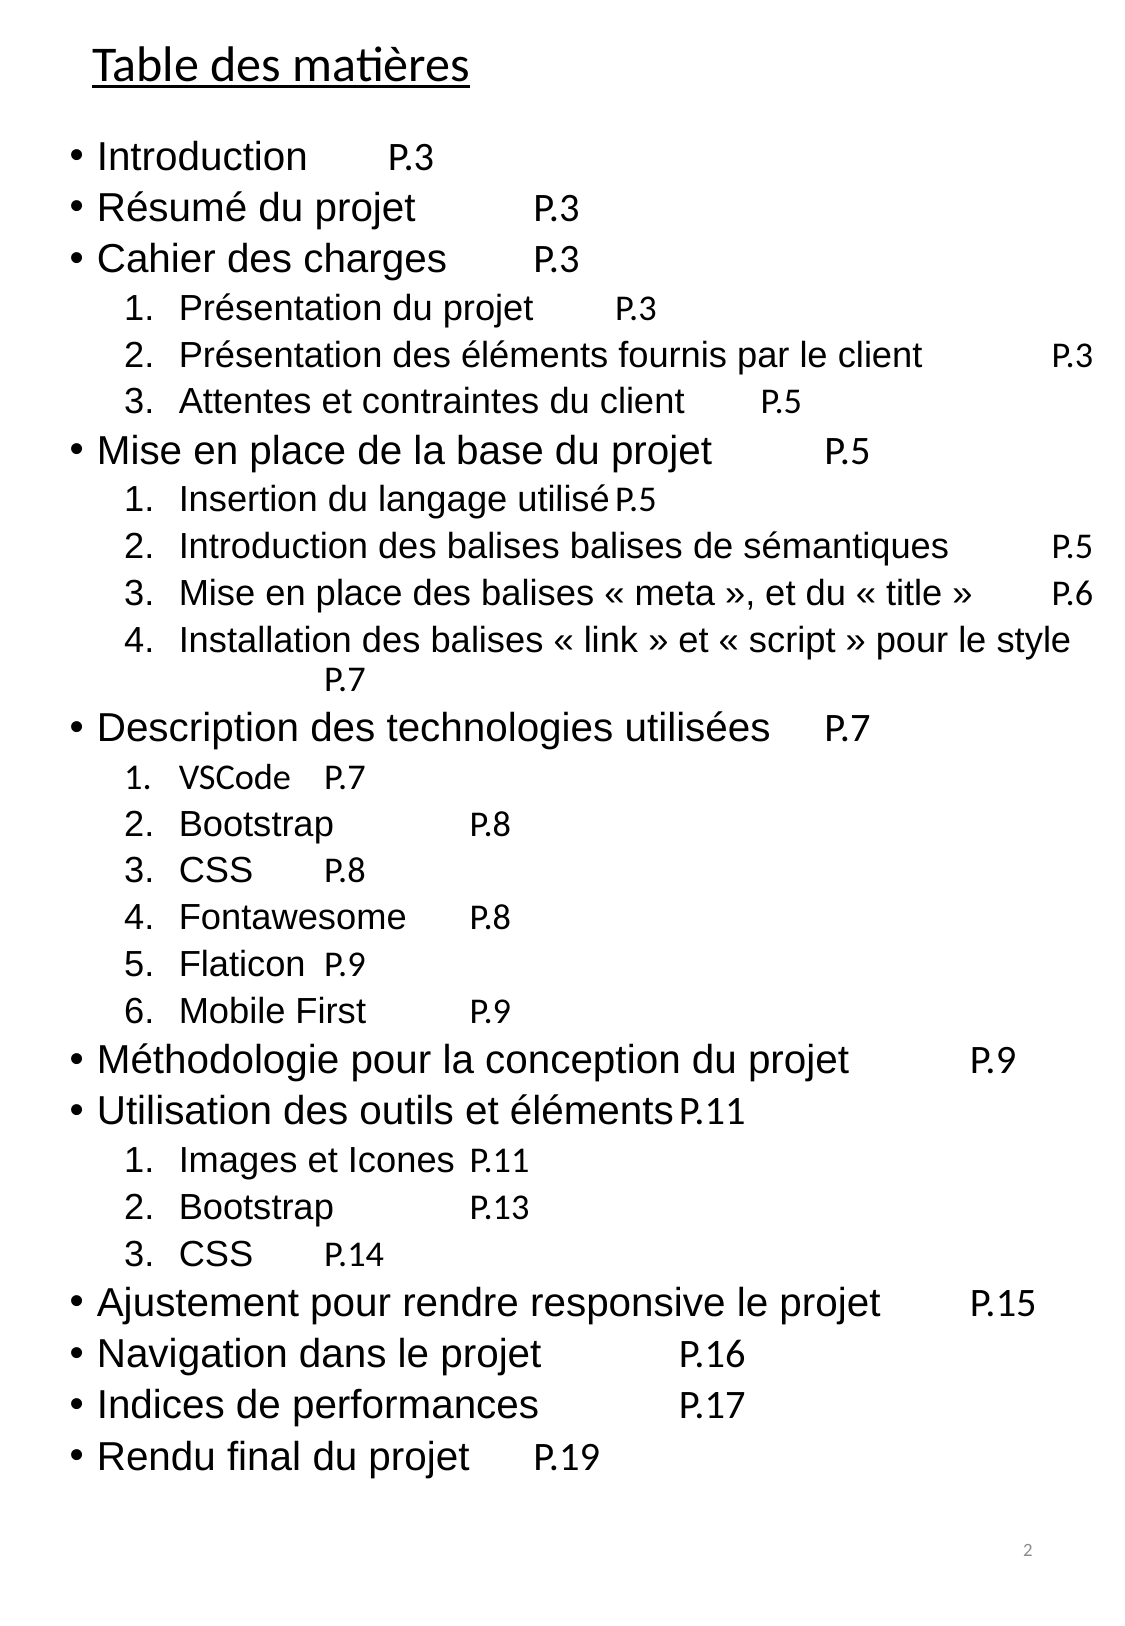

# Table des matières
Introduction							P.3
Résumé du projet							P.3
Cahier des charges						P.3
Présentation du projet					P.3
Présentation des éléments fournis par le client			P.3
Attentes et contraintes du client				P.5
Mise en place de la base du projet				P.5
Insertion du langage utilisé					P.5
Introduction des balises balises de sémantiques			P.5
Mise en place des balises « meta », et du « title »			P.6
Installation des balises « link » et « script » pour le style		P.7
Description des technologies utilisées				P.7
VSCode							P.7
Bootstrap							P.8
CSS								P.8
Fontawesome						P.8
Flaticon							P.9
Mobile First							P.9
Méthodologie pour la conception du projet			P.9
Utilisation des outils et éléments					P.11
Images et Icones						P.11
Bootstrap							P.13
CSS								P.14
Ajustement pour rendre responsive le projet			P.15
Navigation dans le projet						P.16
Indices de performances						P.17
Rendu final du projet						P.19

2